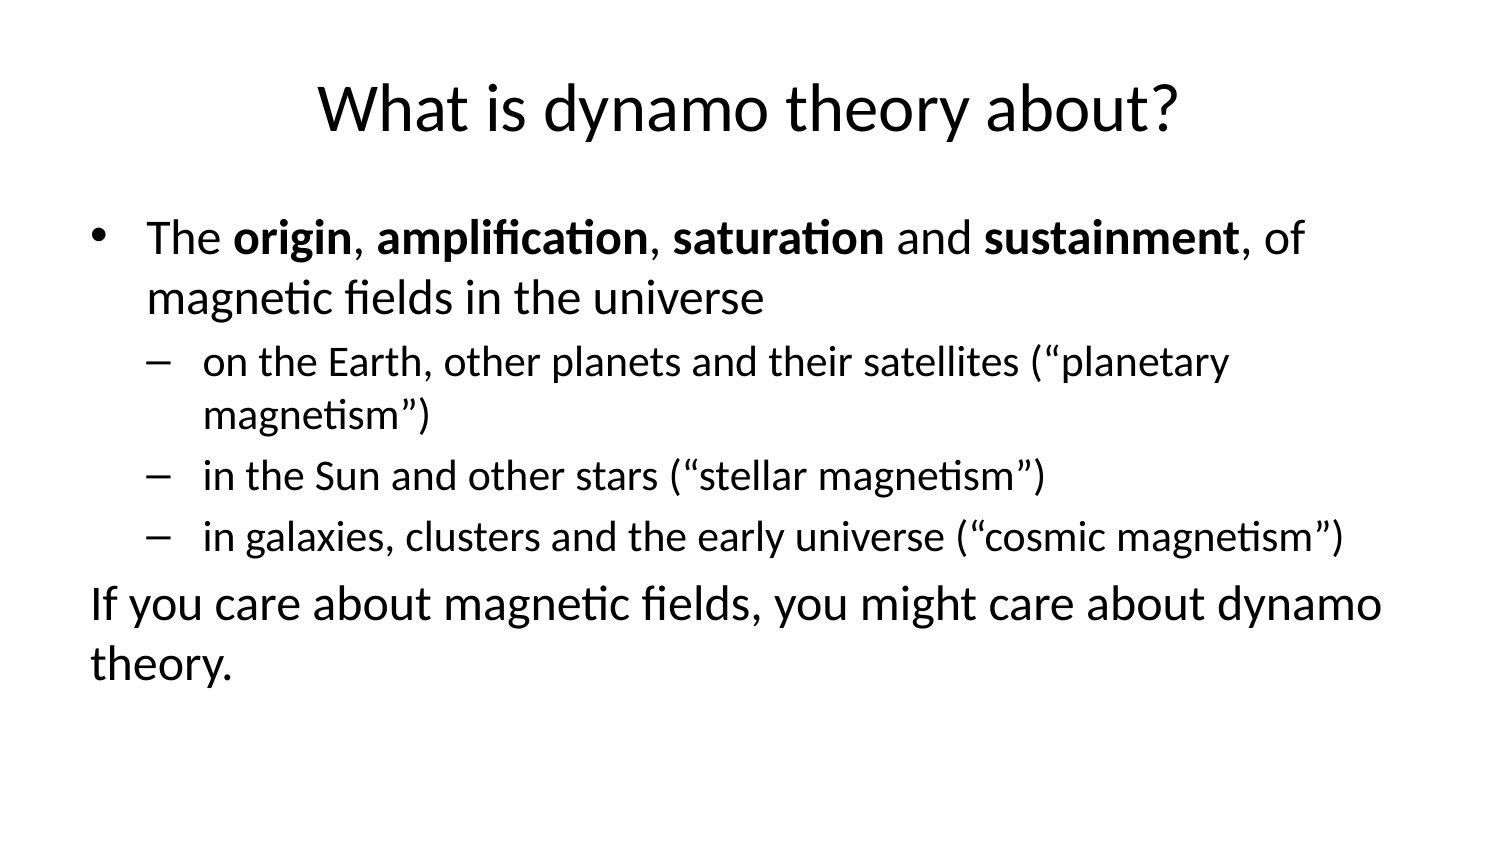

# What is dynamo theory about?
The origin, amplification, saturation and sustainment, of magnetic ﬁelds in the universe
on the Earth, other planets and their satellites (“planetary magnetism”)
in the Sun and other stars (“stellar magnetism”)
in galaxies, clusters and the early universe (“cosmic magnetism”)
If you care about magnetic fields, you might care about dynamo theory.